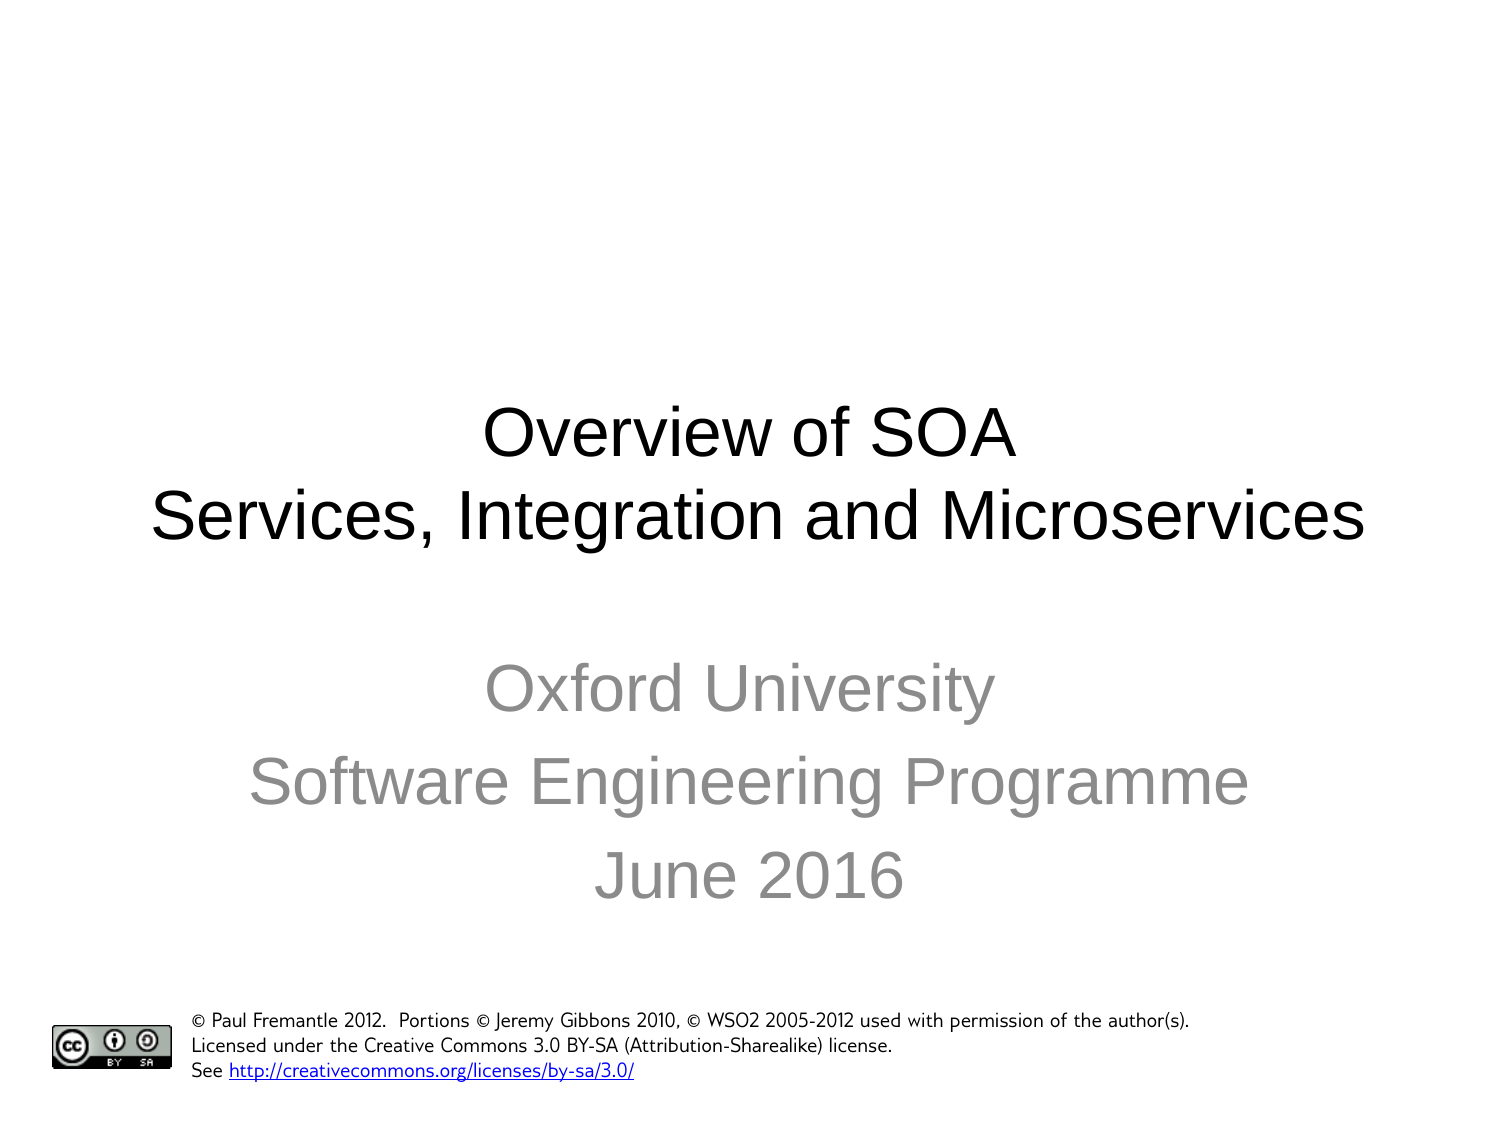

# Overview of SOA Services, Integration and Microservices
Oxford University
Software Engineering Programme
June 2016